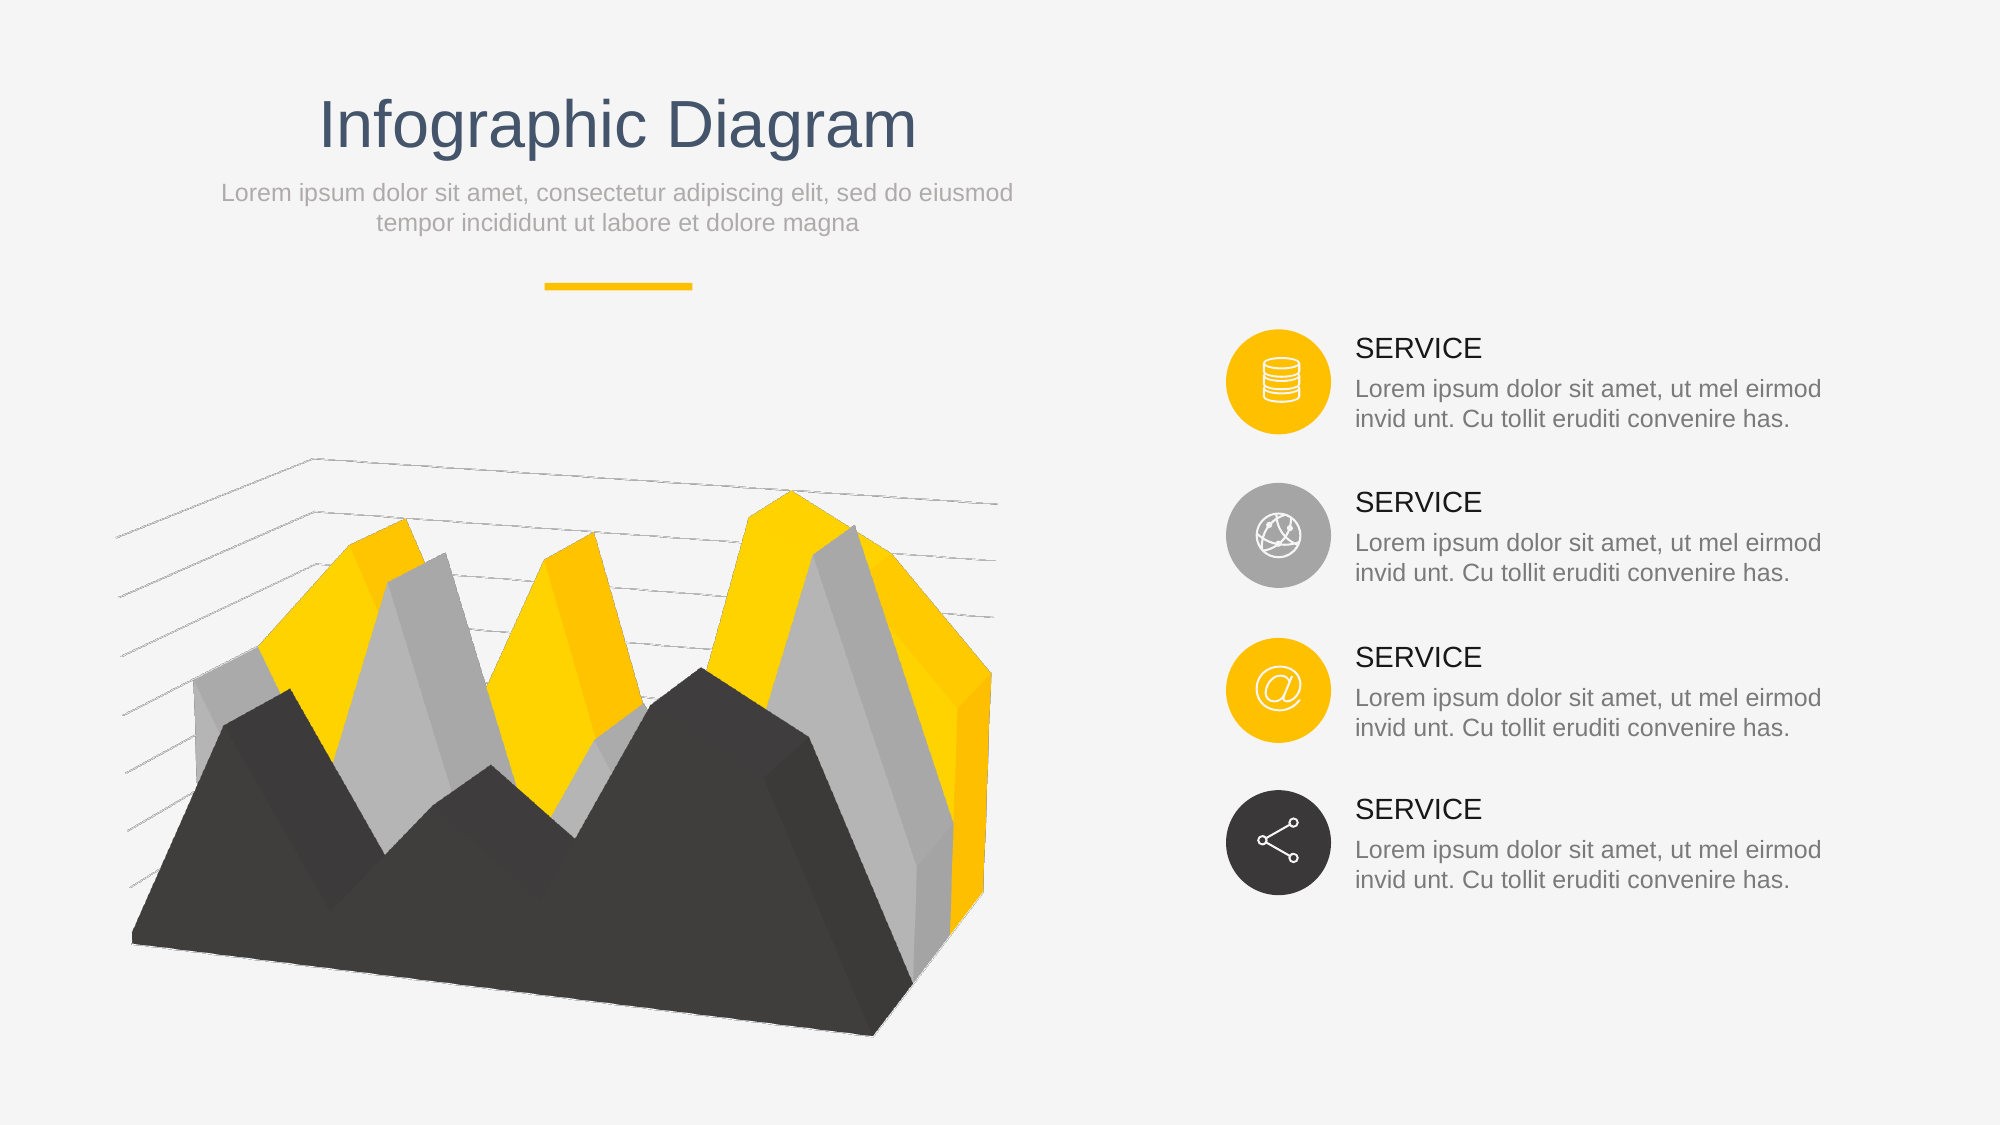

Infographic Diagram
Lorem ipsum dolor sit amet, consectetur adipiscing elit, sed do eiusmod tempor incididunt ut labore et dolore magna

SERVICE

Lorem ipsum dolor sit amet, ut mel eirmod invid unt. Cu tollit eruditi convenire has.

[unsupported chart]

SERVICE

Lorem ipsum dolor sit amet, ut mel eirmod invid unt. Cu tollit eruditi convenire has.

SERVICE

Lorem ipsum dolor sit amet, ut mel eirmod invid unt. Cu tollit eruditi convenire has.

SERVICE

Lorem ipsum dolor sit amet, ut mel eirmod invid unt. Cu tollit eruditi convenire has.